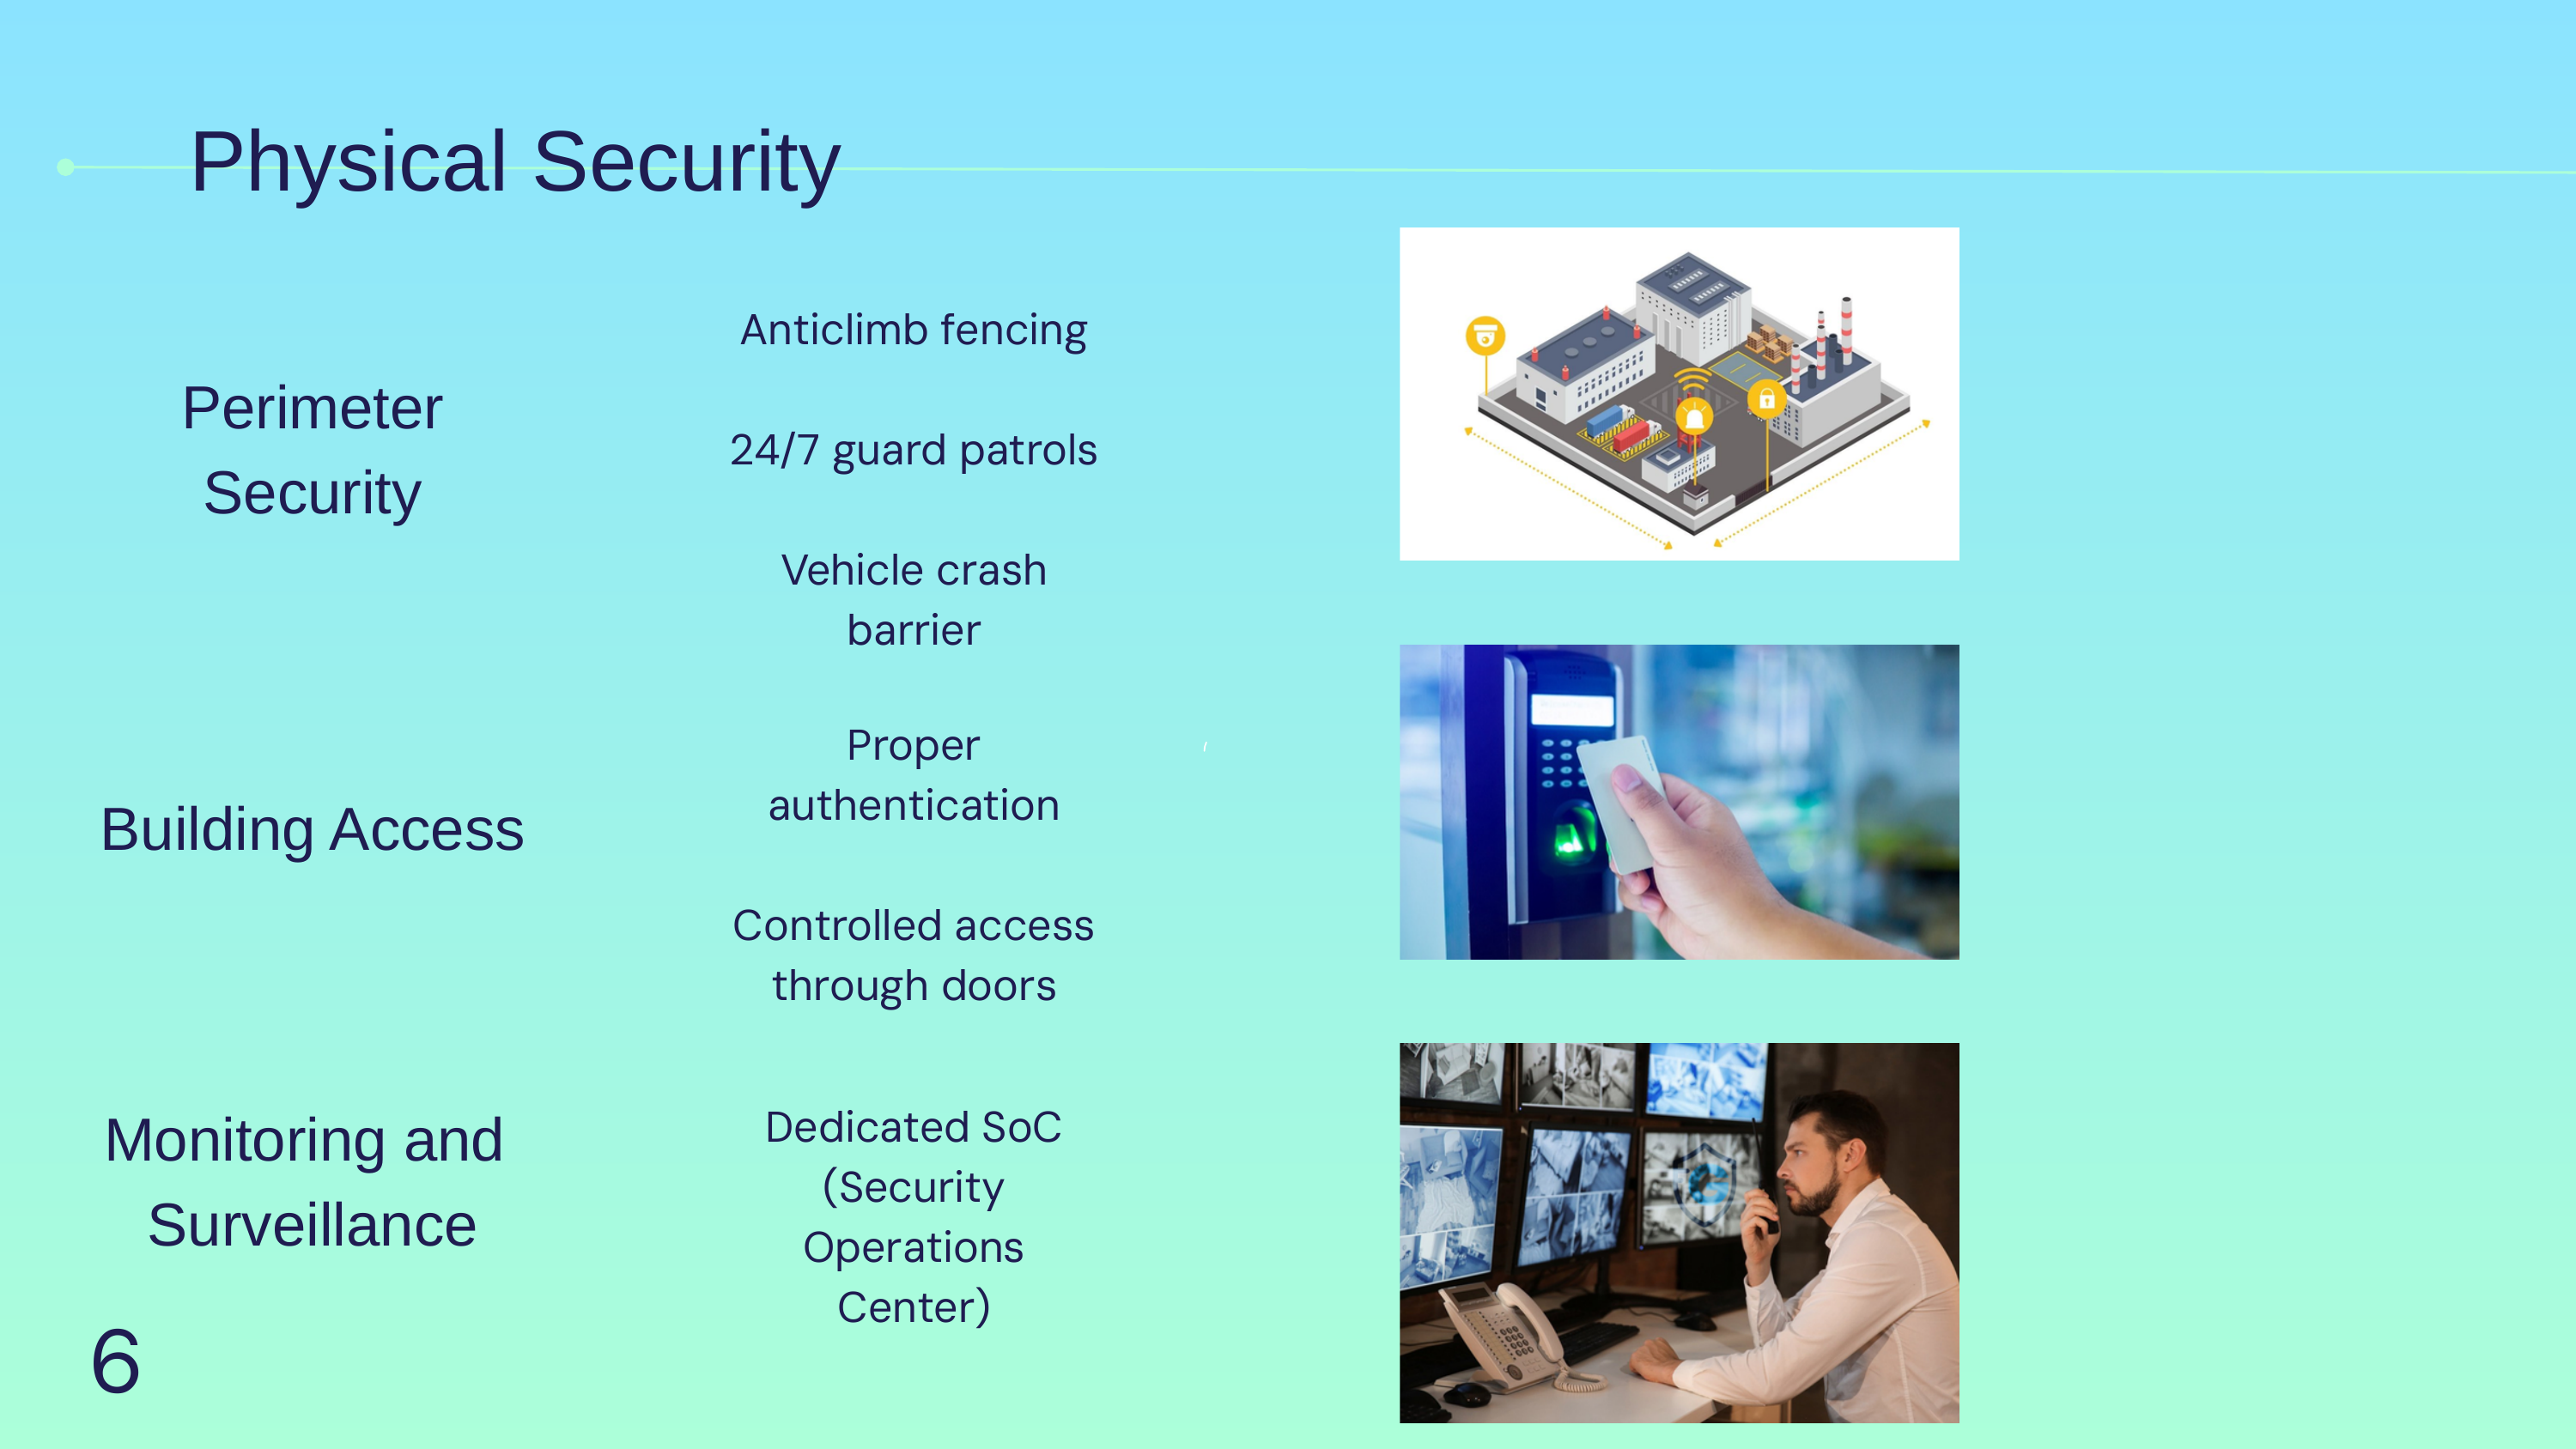

Physical Security

Anticlimb fencing

24/7 guard patrols

Vehicle crash barrier

Perimeter
Security

Proper authentication

Controlled access through doors

Building Access

Monitoring and
Surveillance
Dedicated SoC
(Security
Operations
Center)
6